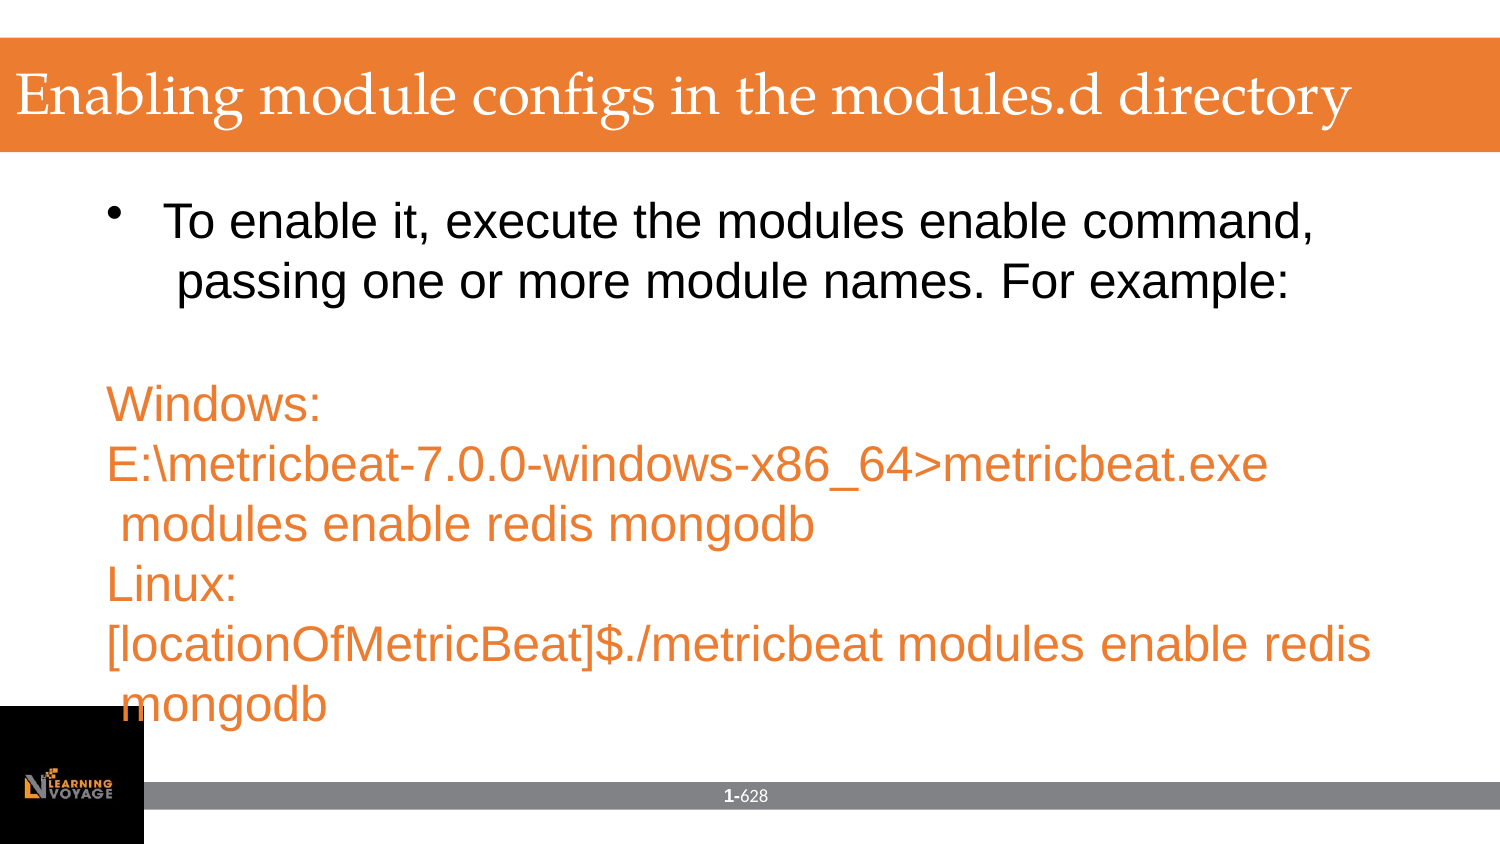

# Enabling module configs in the modules.d directory
To enable it, execute the modules enable command,  passing one or more module names. For example:

Windows:
E:\metricbeat-7.0.0-windows-x86_64>metricbeat.exe  modules enable redis mongodb
Linux:
[locationOfMetricBeat]$./metricbeat modules enable redis  mongodb
1-628